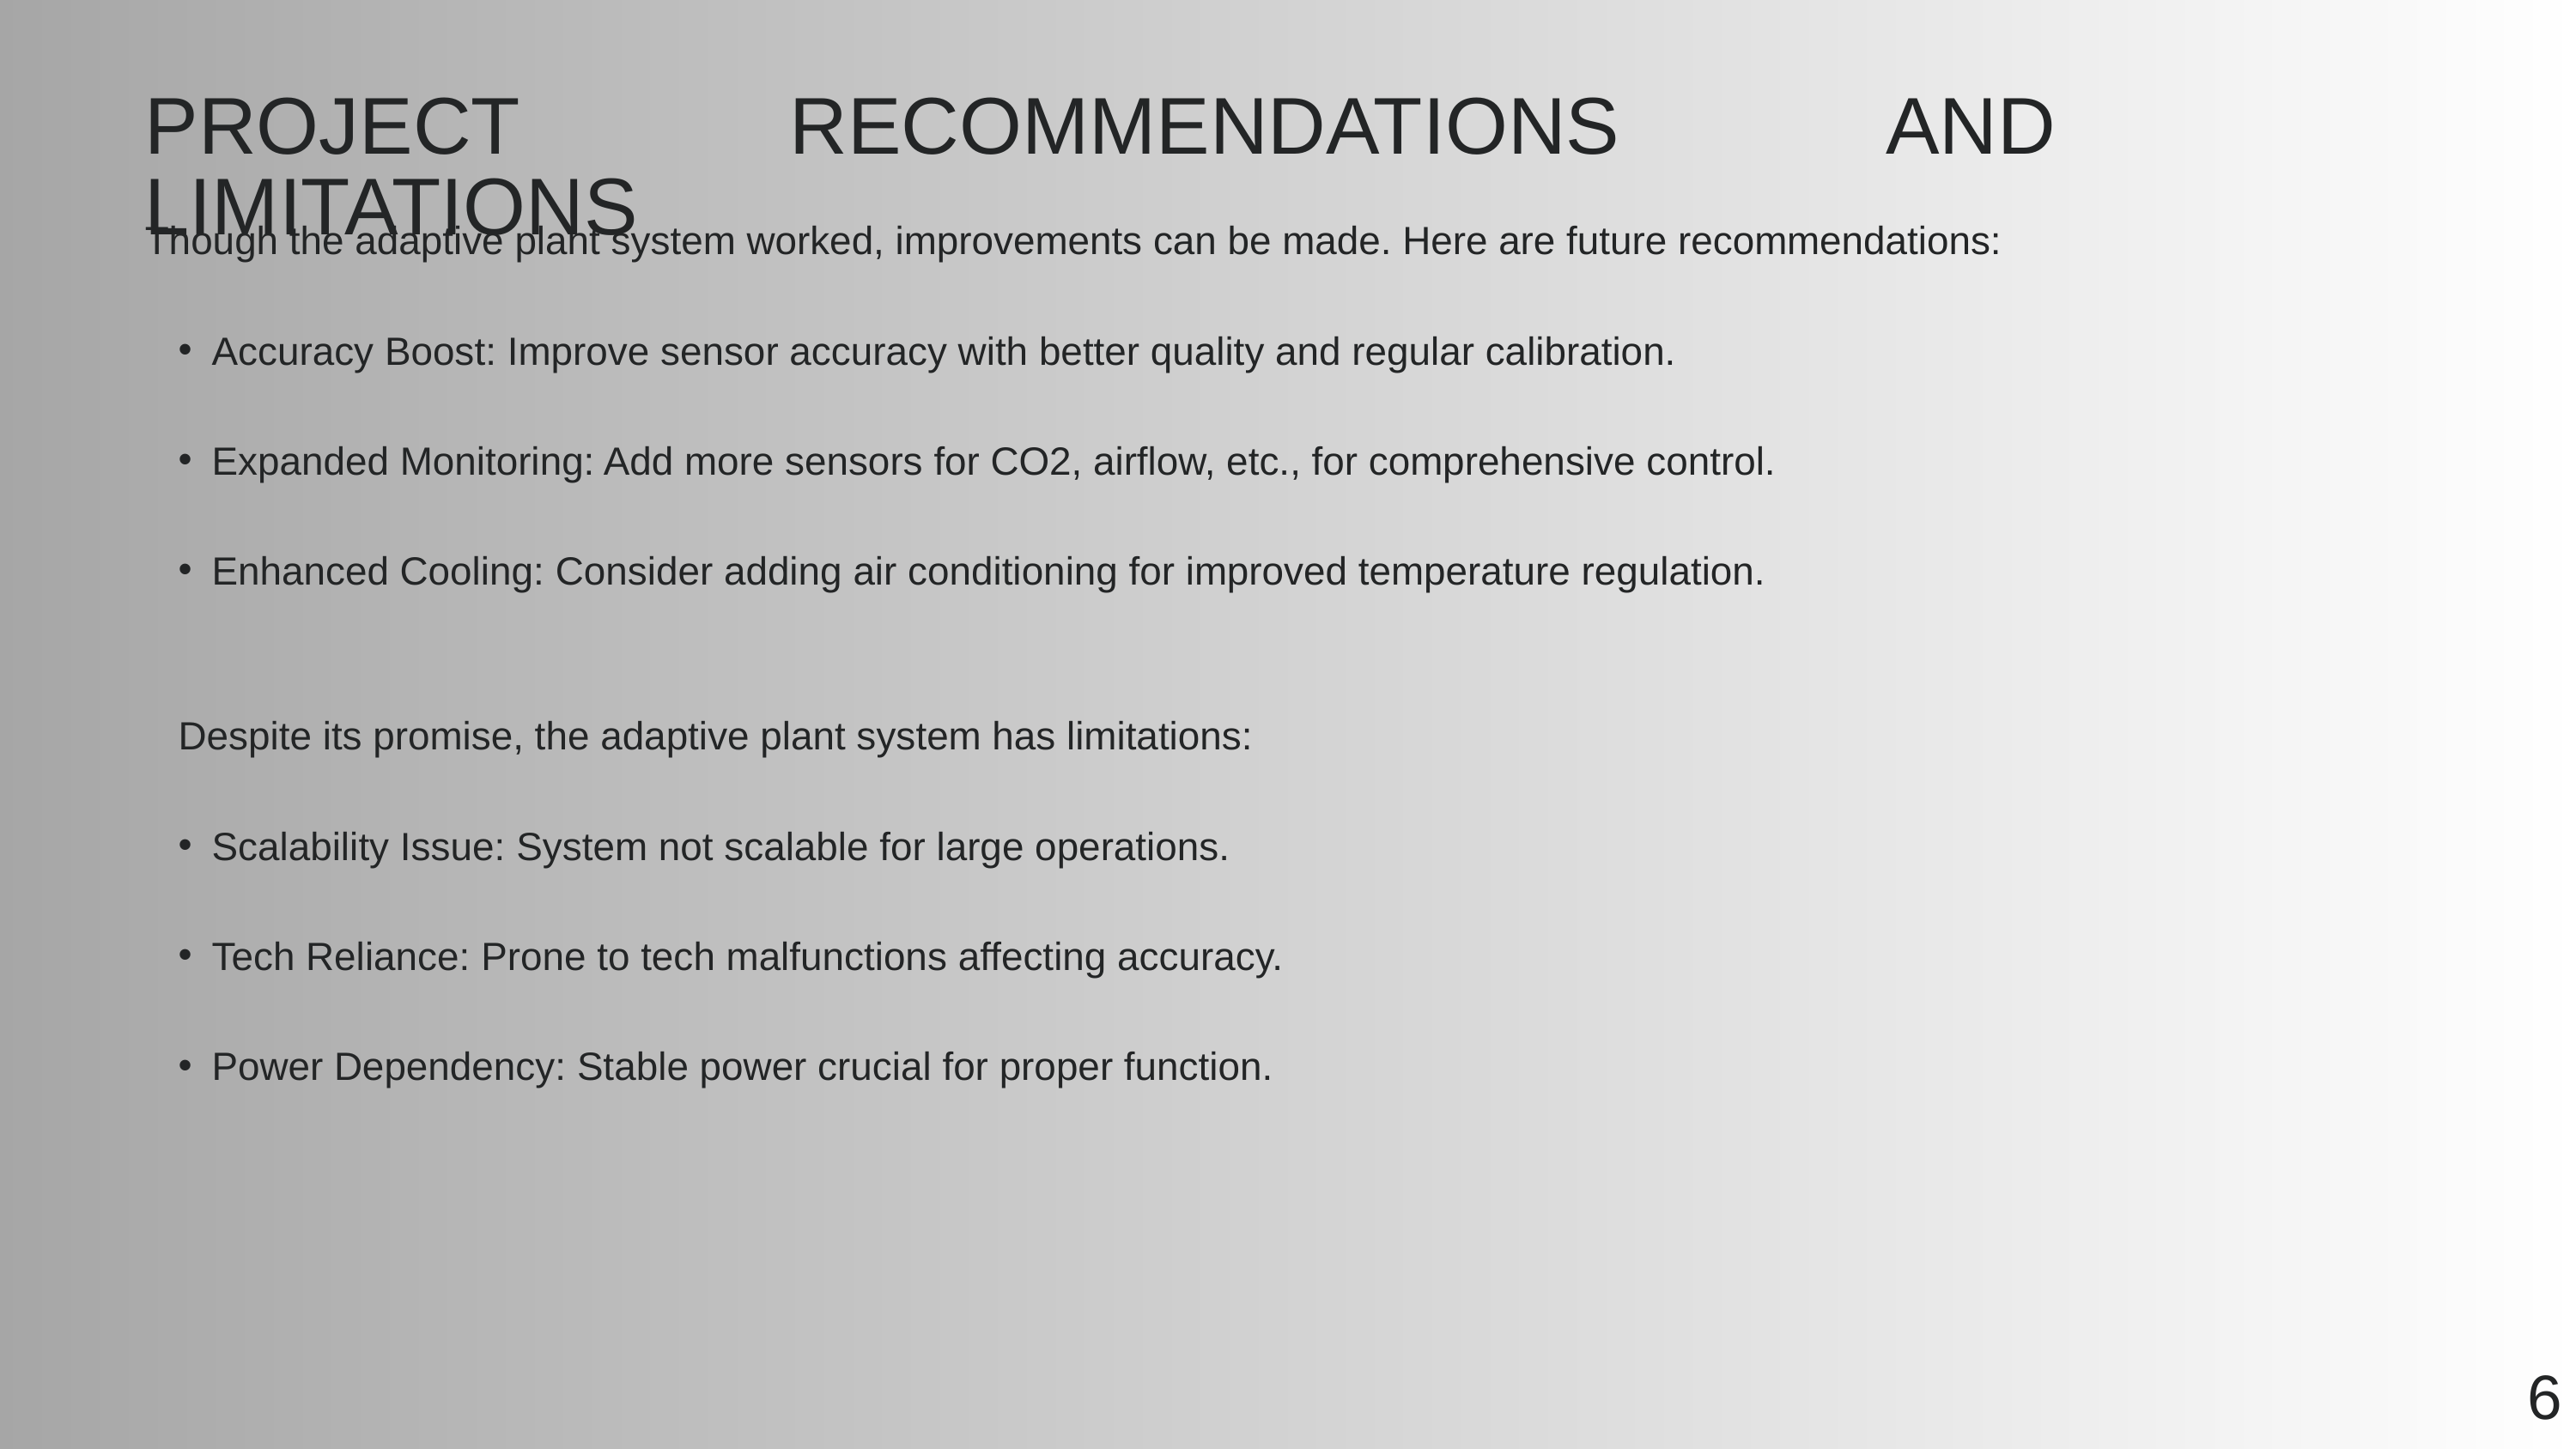

PROJECT RECOMMENDATIONS AND LIMITATIONS
Though the adaptive plant system worked, improvements can be made. Here are future recommendations:

Accuracy Boost: Improve sensor accuracy with better quality and regular calibration.

Expanded Monitoring: Add more sensors for CO2, airflow, etc., for comprehensive control.

Enhanced Cooling: Consider adding air conditioning for improved temperature regulation.

Despite its promise, the adaptive plant system has limitations:

Scalability Issue: System not scalable for large operations.

Tech Reliance: Prone to tech malfunctions affecting accuracy.

Power Dependency: Stable power crucial for proper function.

6